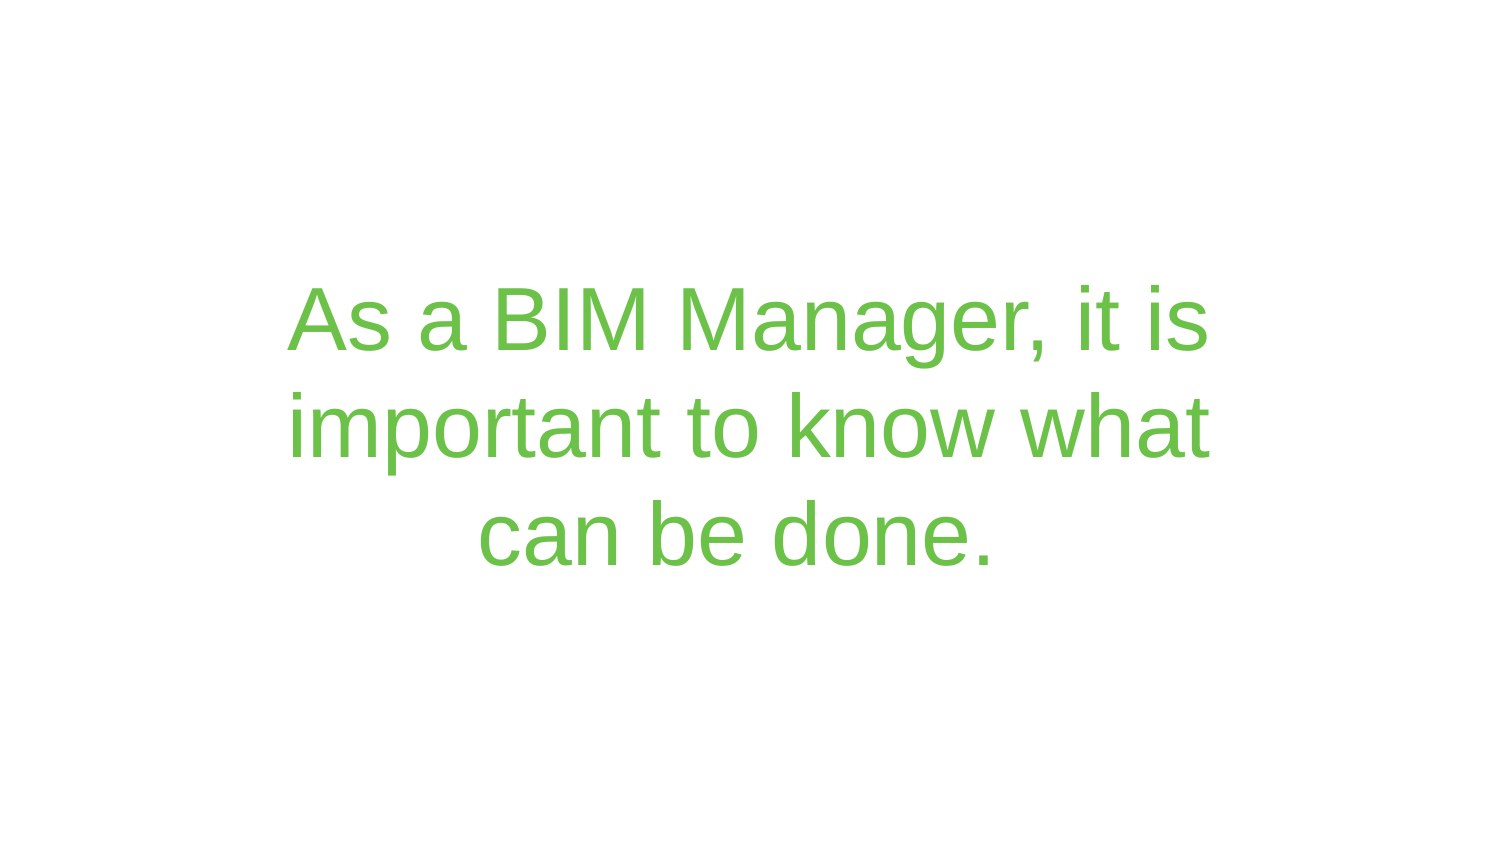

# As a BIM Manager, it is important to know what can be done.